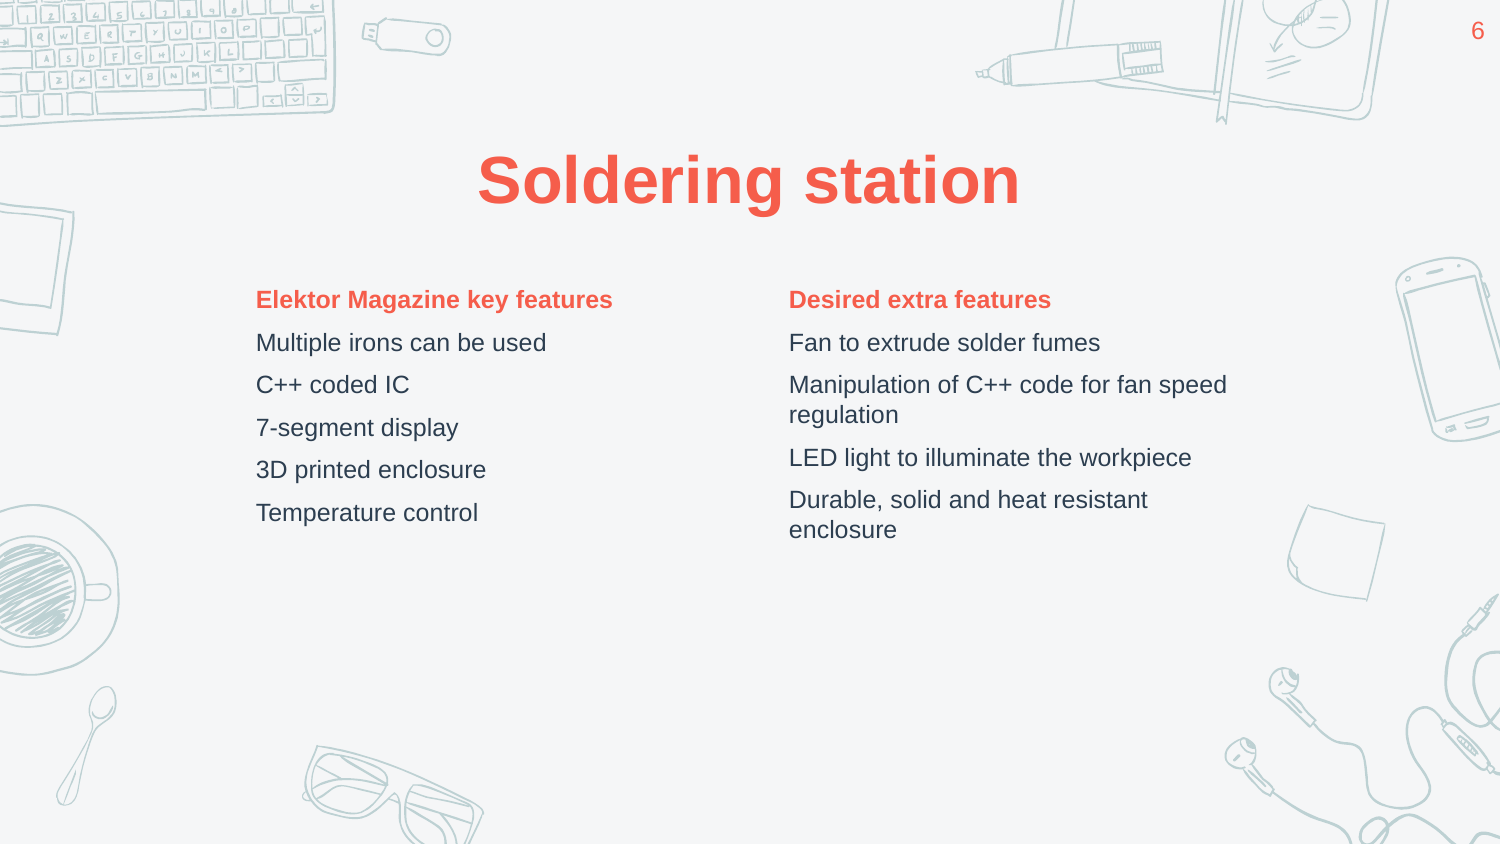

6
# Soldering station
Elektor Magazine key features
Multiple irons can be used
C++ coded IC
7-segment display
3D printed enclosure
Temperature control

Desired extra features
Fan to extrude solder fumes
Manipulation of C++ code for fan speed regulation
LED light to illuminate the workpiece
Durable, solid and heat resistant enclosure